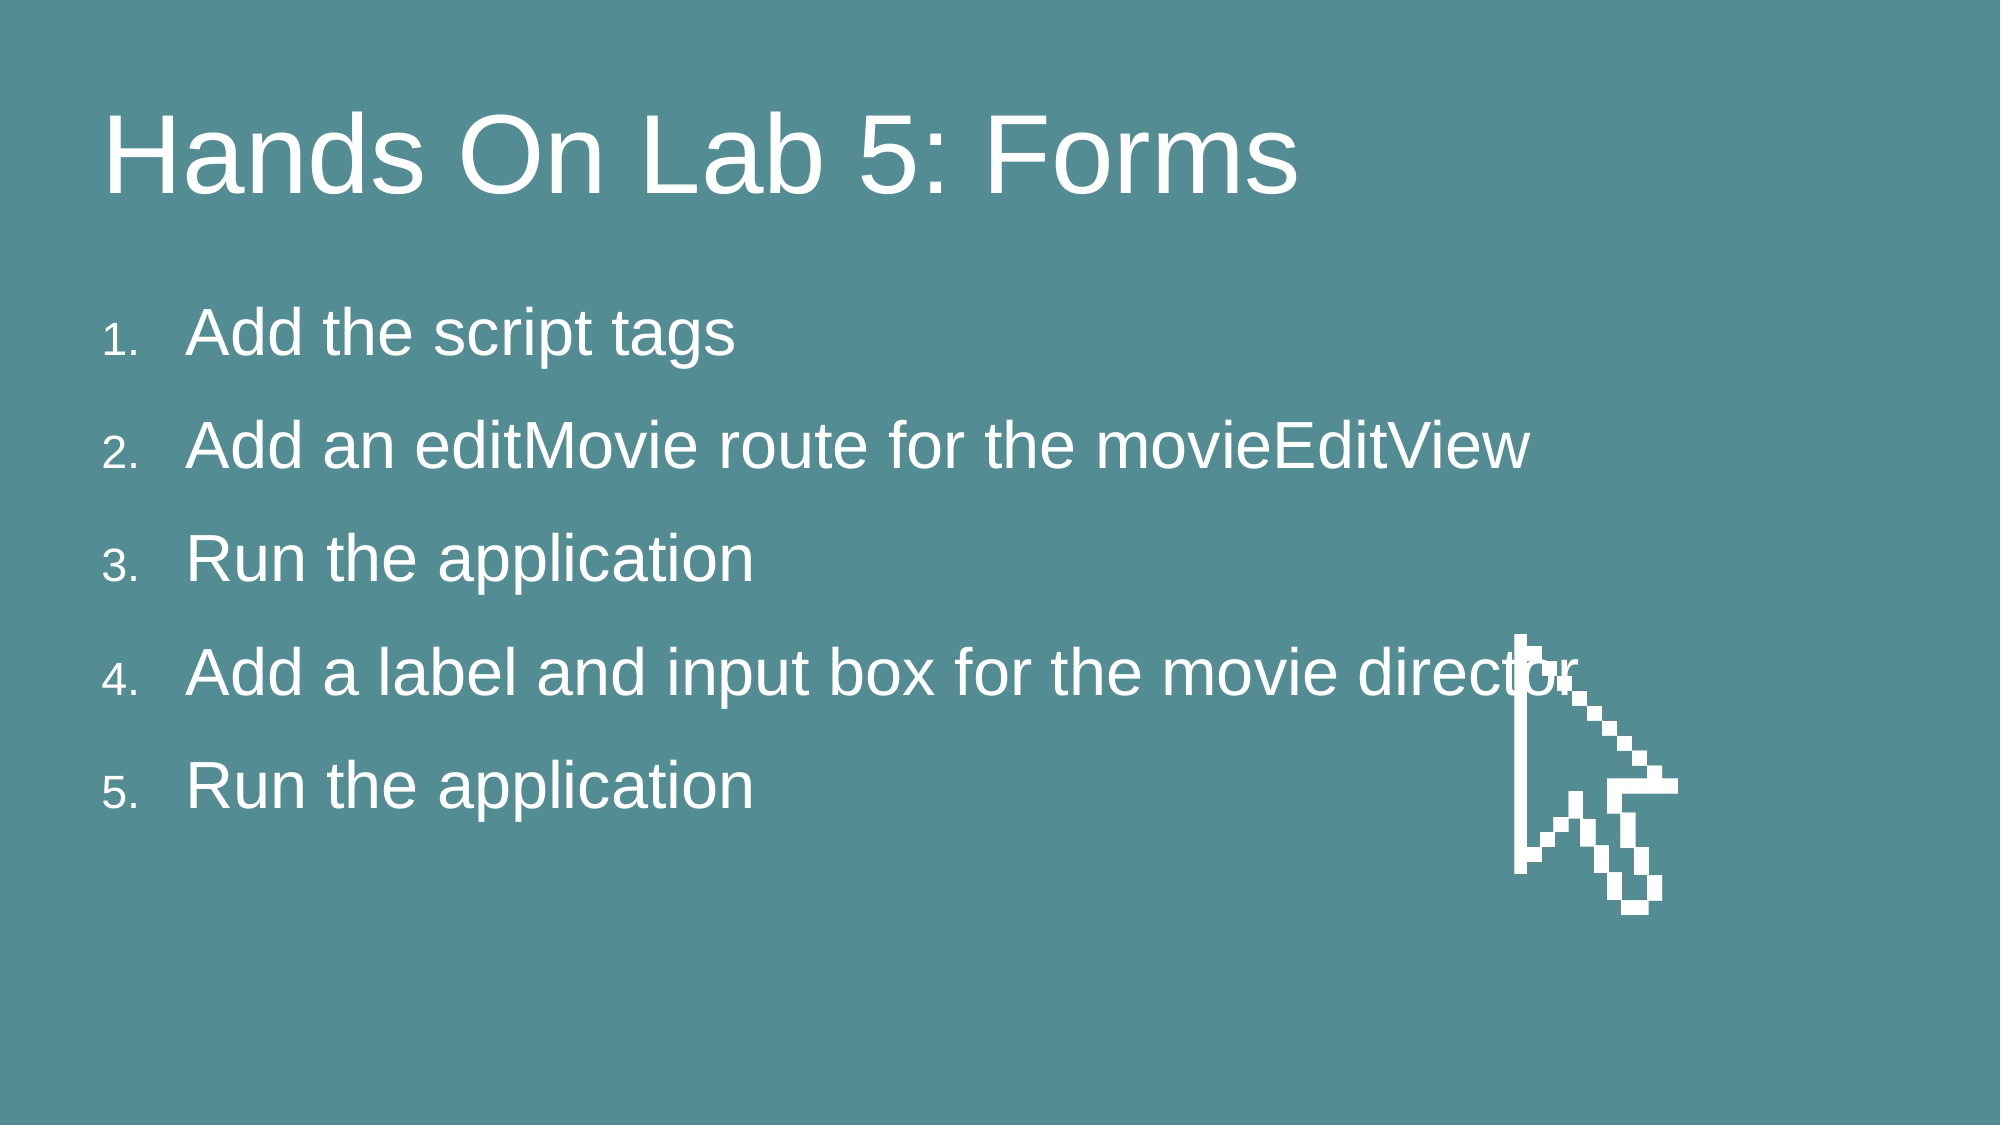

# Hands On Lab 5: Forms
Add the script tags
Add an editMovie route for the movieEditView
Run the application
Add a label and input box for the movie director
Run the application